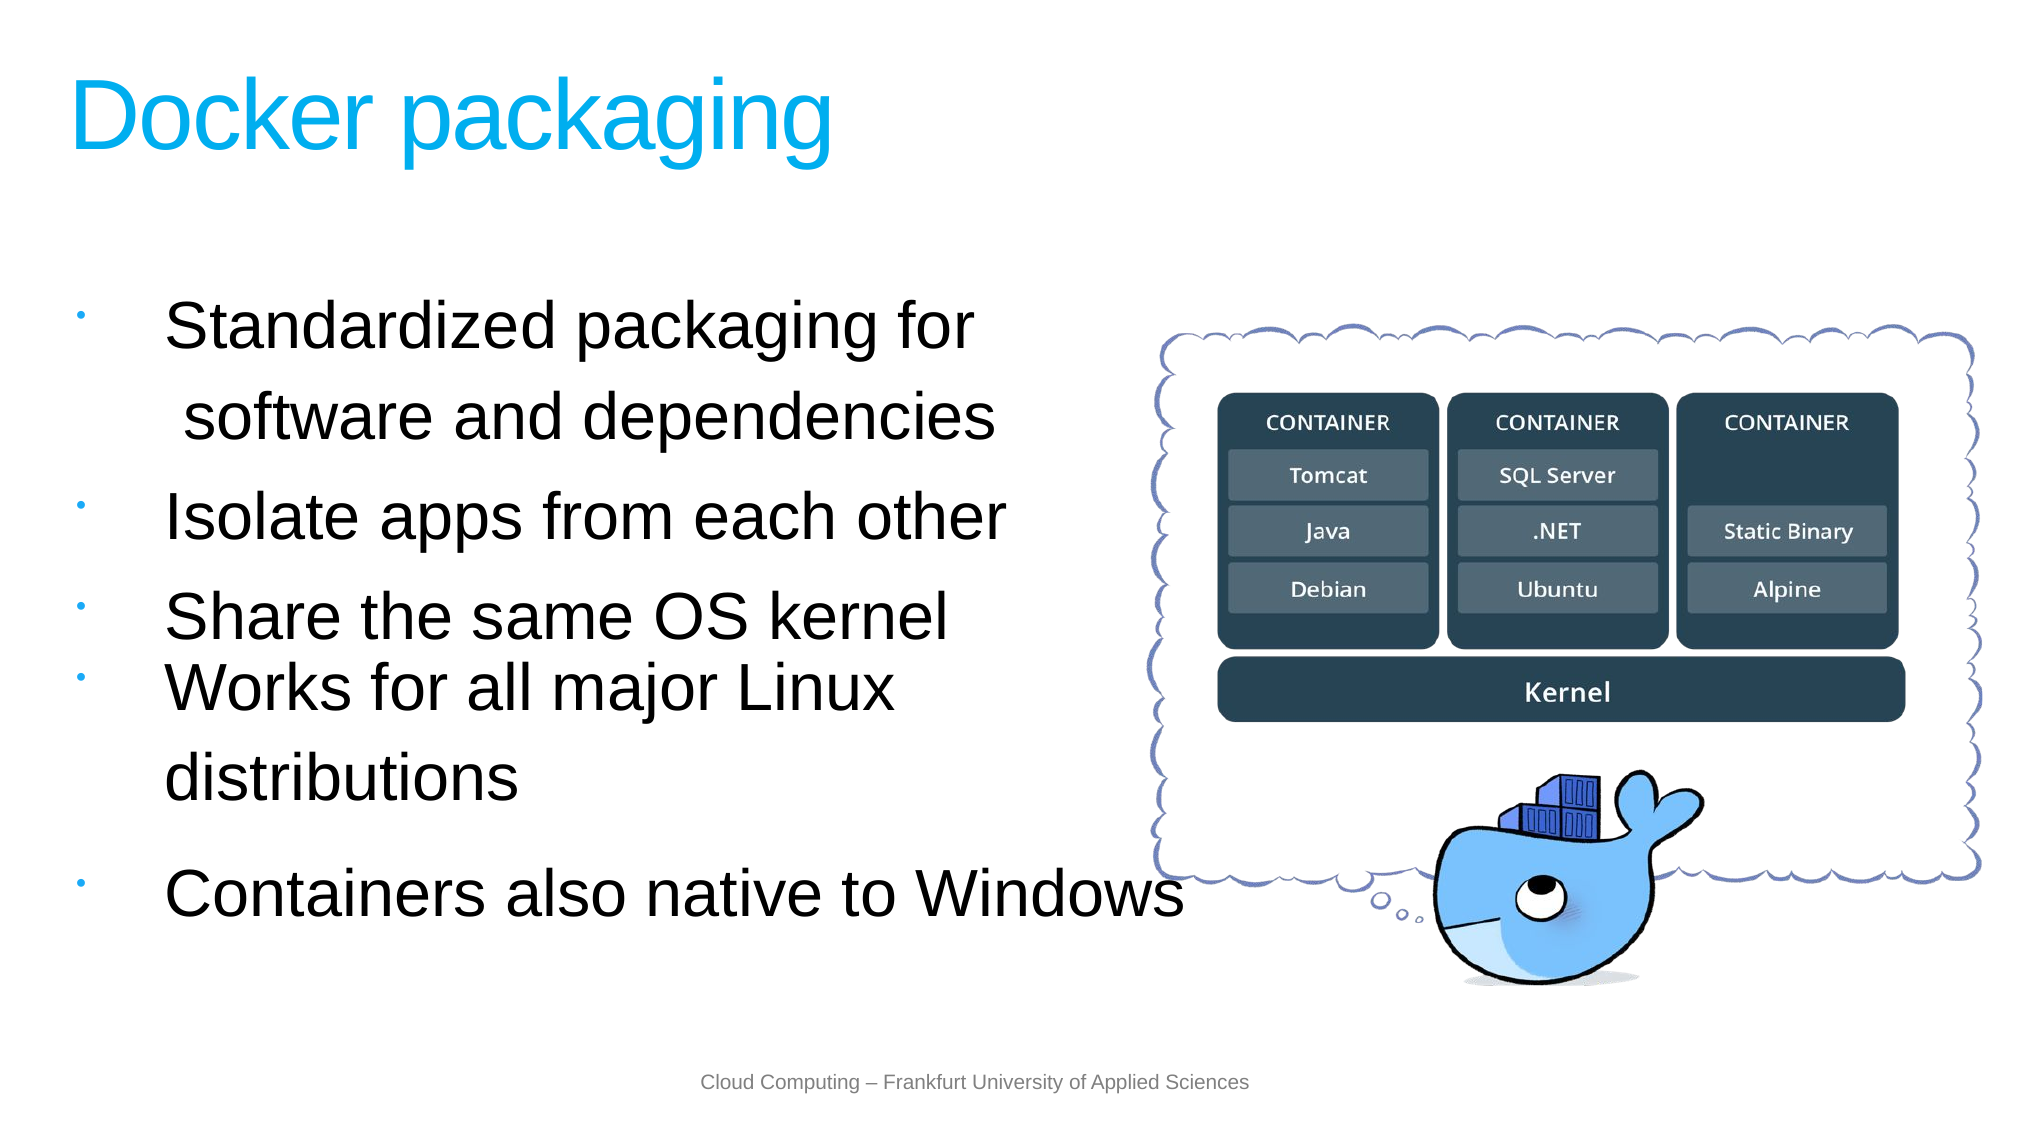

# Docker packaging
Standardized packaging for
 software and dependencies
Isolate apps from each other
Share the same OS kernel
Works for all major Linux
distributions
Containers also native to Windows

Cloud Computing – Frankfurt University of Applied Sciences